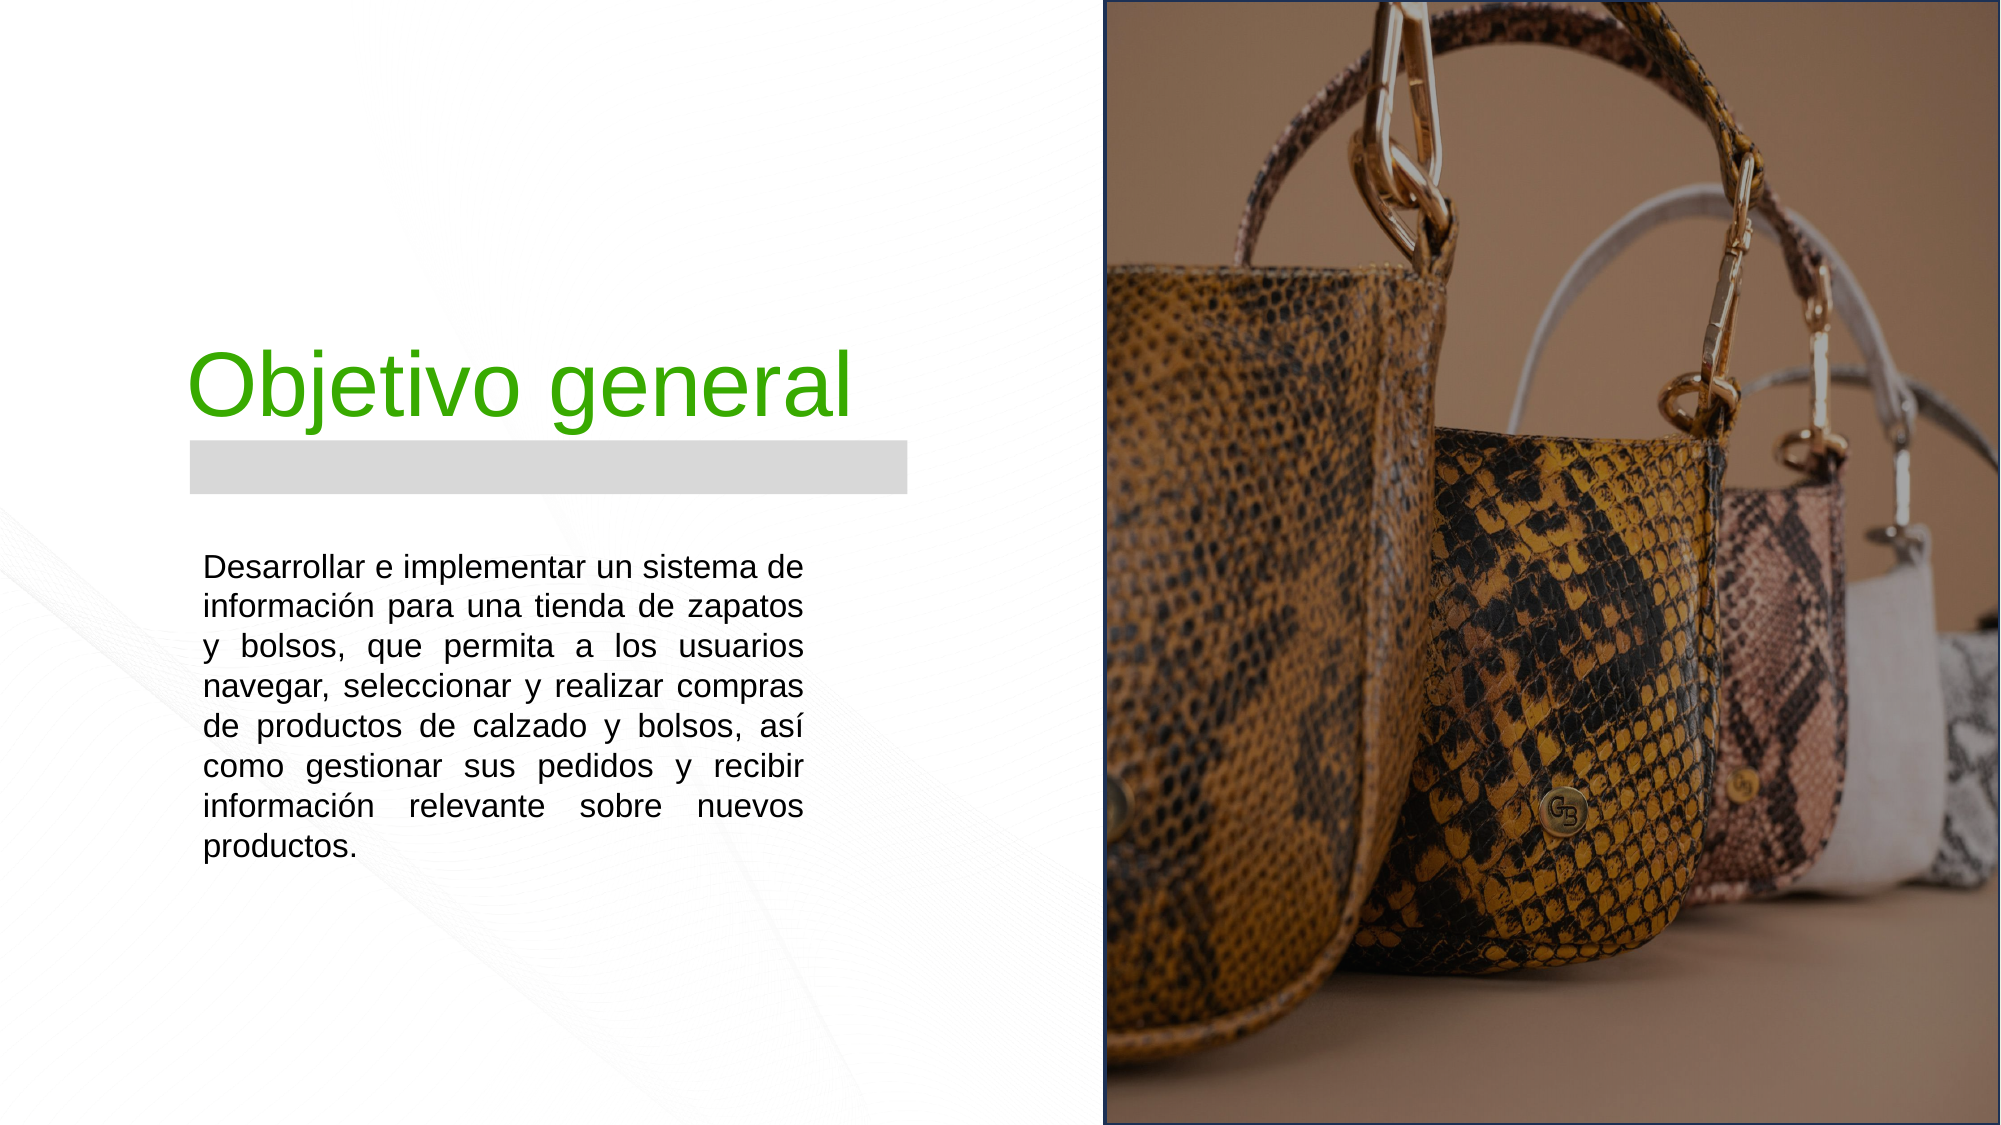

Objetivo general

Desarrollar e implementar un sistema de información para una tienda de zapatos y bolsos, que permita a los usuarios navegar, seleccionar y realizar compras de productos de calzado y bolsos, así como gestionar sus pedidos y recibir información relevante sobre nuevos productos.